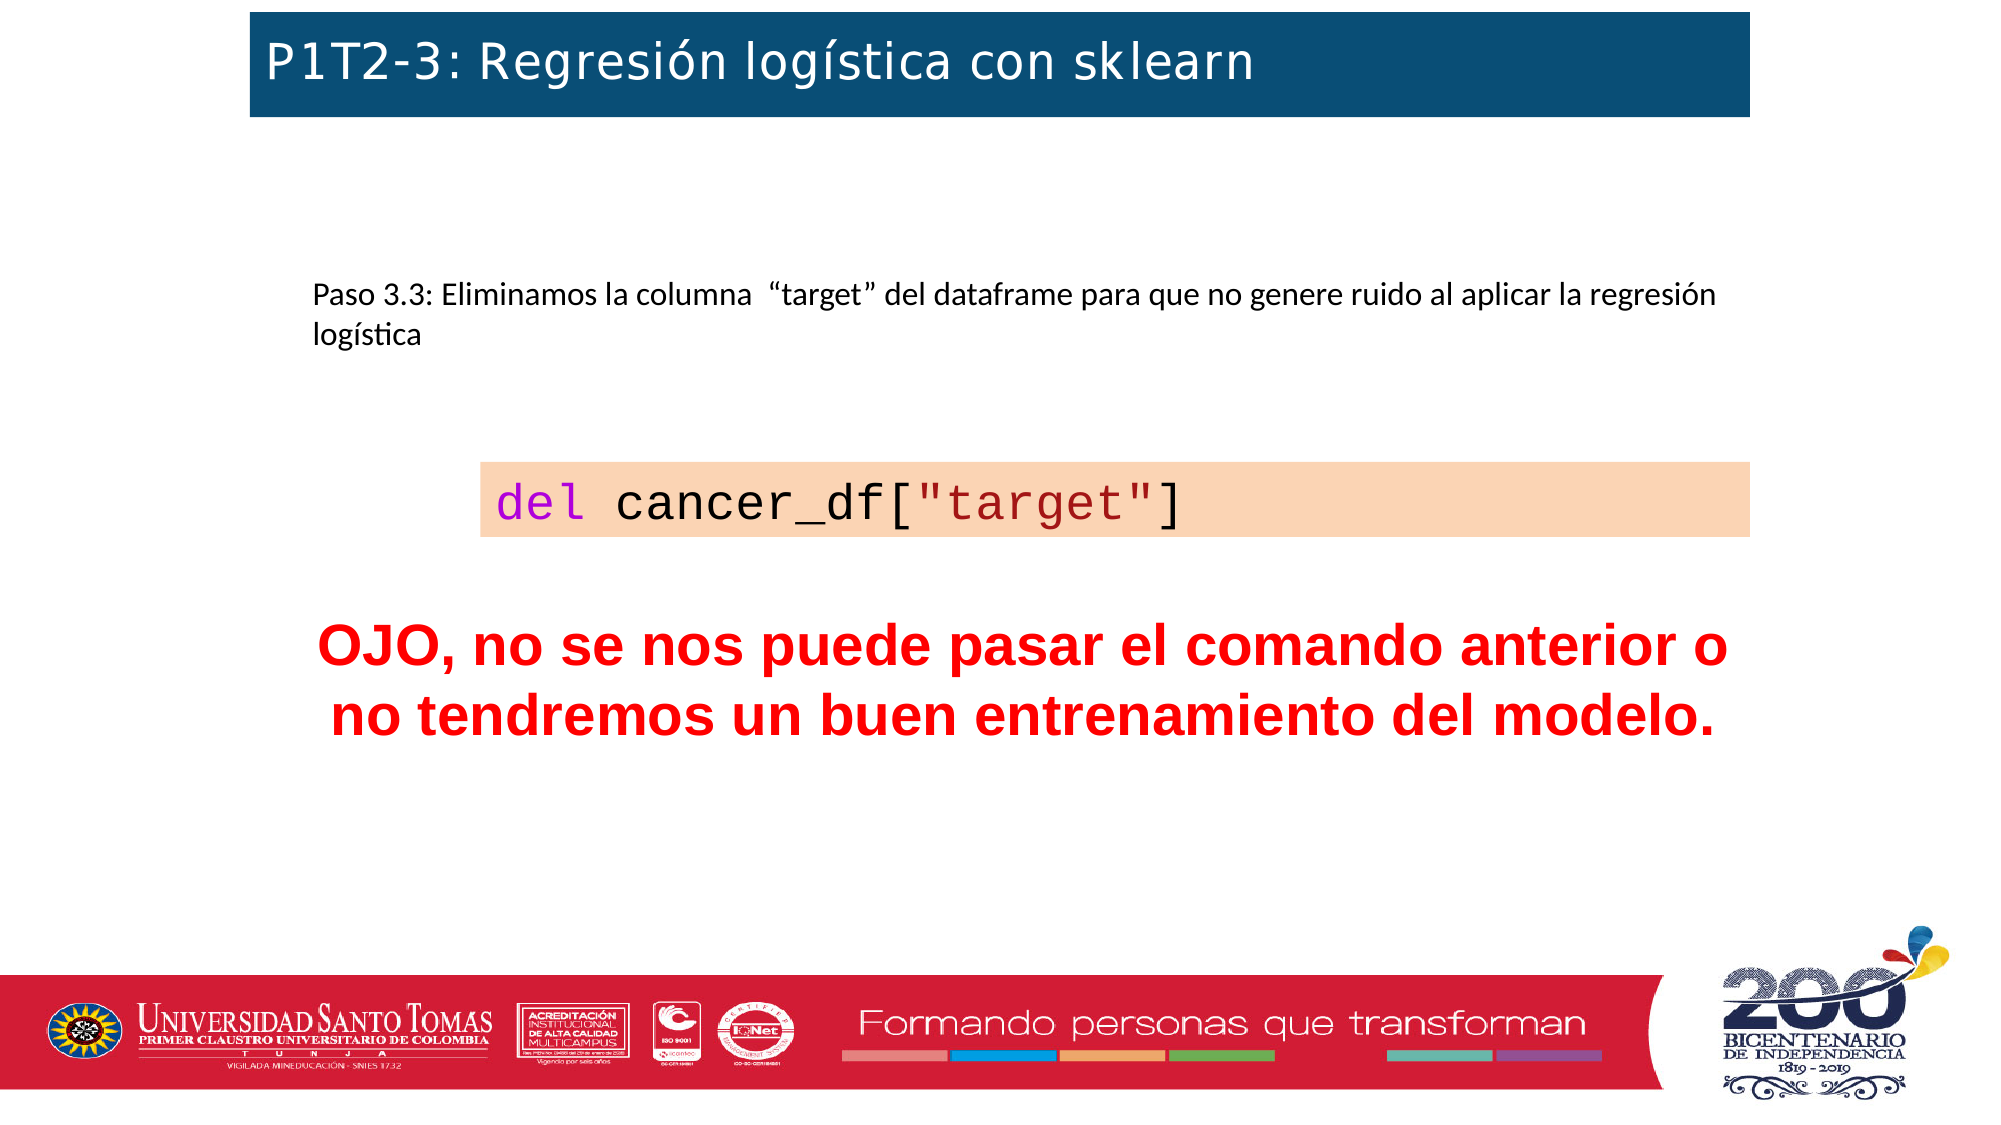

P1T2-3: Regresión logística con sklearn
Paso 3.3: Eliminamos la columna  “target” del dataframe para que no genere ruido al aplicar la regresión logística
del cancer_df["target"]
OJO, no se nos puede pasar el comando anterior o no tendremos un buen entrenamiento del modelo.